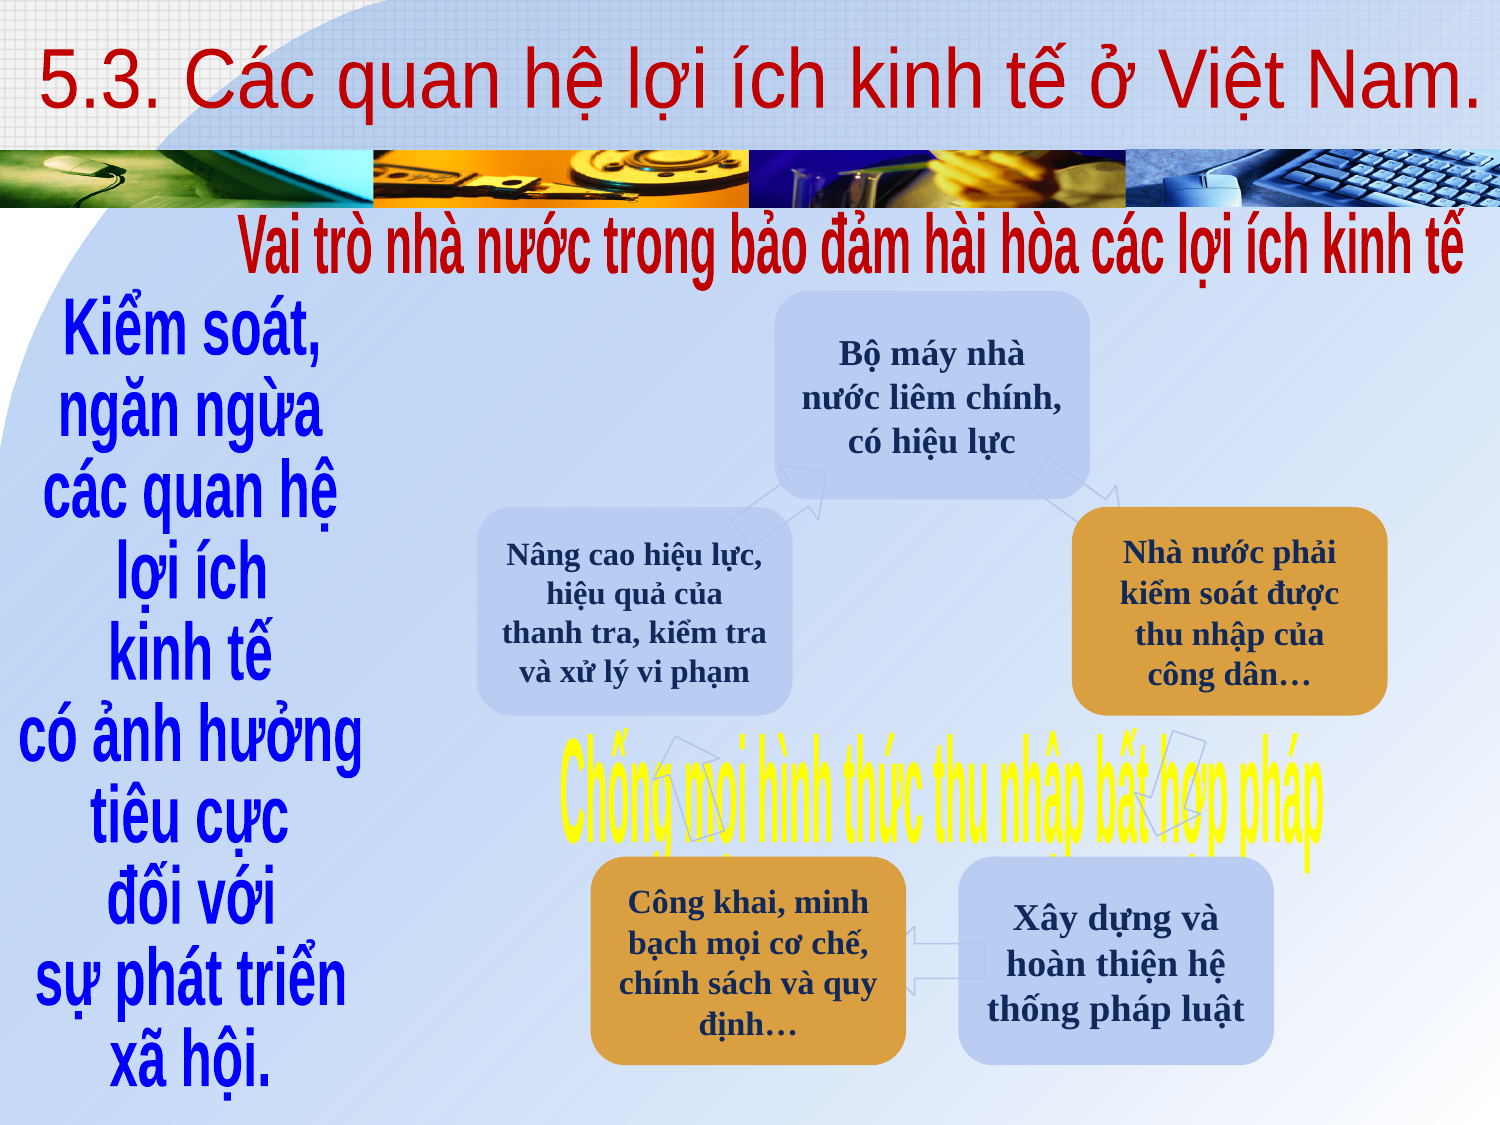

5.3. Các quan hệ lợi ích kinh tế ở Việt Nam.
Vai trò nhà nước trong bảo đảm hài hòa các lợi ích kinh tế
Kiểm soát,
ngăn ngừa
các quan hệ
lợi ích
kinh tế
có ảnh hưởng
tiêu cực
đối với
sự phát triển
xã hội.
Bộ máy nhà nước liêm chính,
có hiệu lực
Nhà nước phải kiểm soát được thu nhập của công dân…
Xây dựng và hoàn thiện hệ thống pháp luật
Công khai, minh bạch mọi cơ chế, chính sách và quy định…
Nâng cao hiệu lực, hiệu quả của thanh tra, kiểm tra và xử lý vi phạm
Chống mọi hình thức thu nhập bất hợp pháp